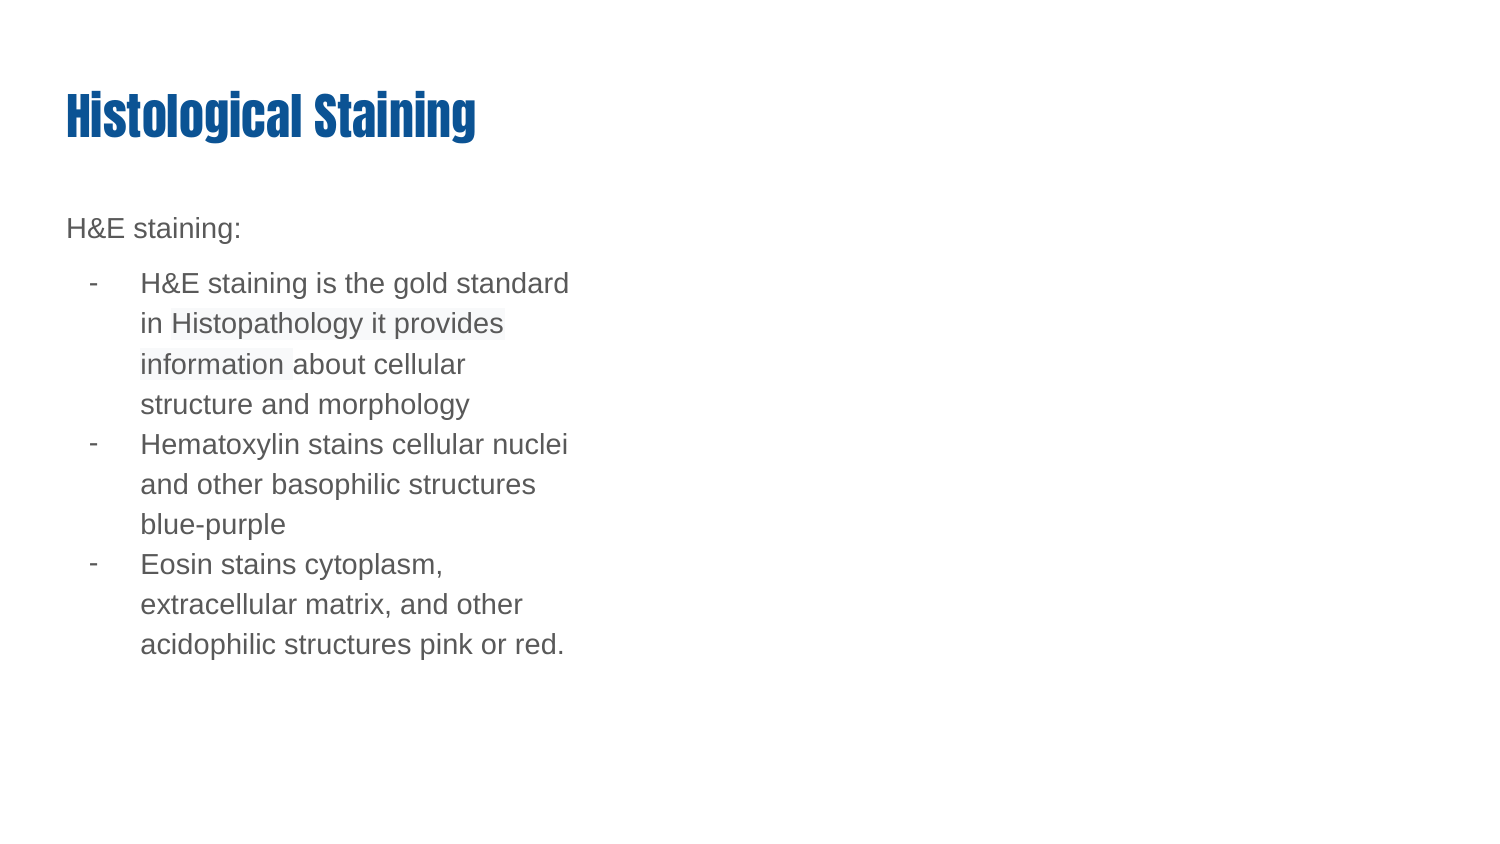

# Histological Staining
H&E staining:
H&E staining is the gold standard in Histopathology it provides information about cellular structure and morphology
Hematoxylin stains cellular nuclei and other basophilic structures blue-purple
Eosin stains cytoplasm, extracellular matrix, and other acidophilic structures pink or red.